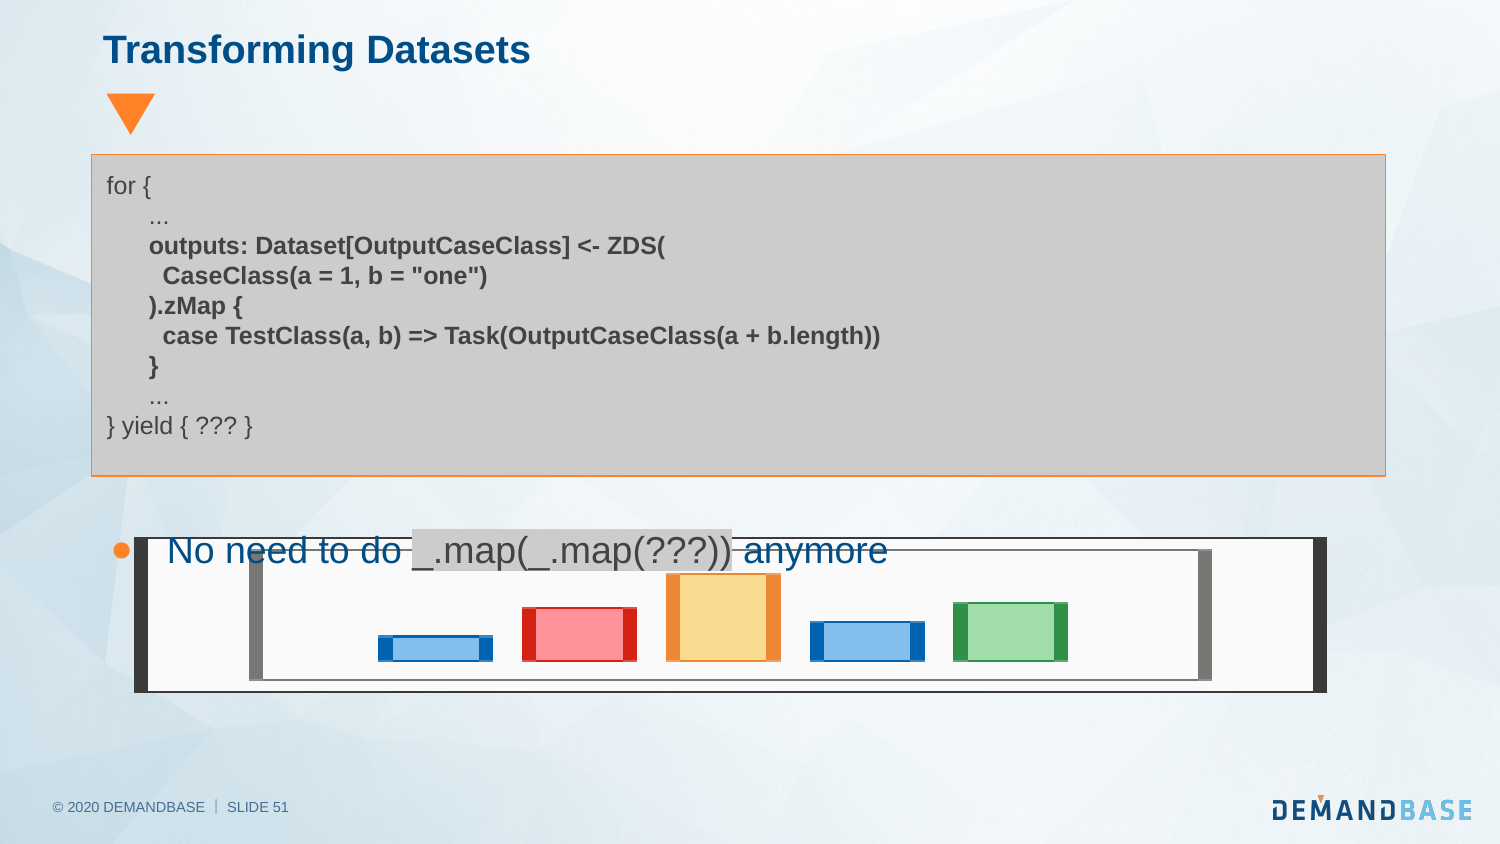

# Transforming Datasets
for {
      ...
      outputs: Dataset[OutputCaseClass] <- ZDS(
        CaseClass(a = 1, b = "one")
      ).zMap {
        case TestClass(a, b) => Task(OutputCaseClass(a + b.length))
      }
      ...
} yield { ??? }

No need to do _.map(_.map(???)) anymore